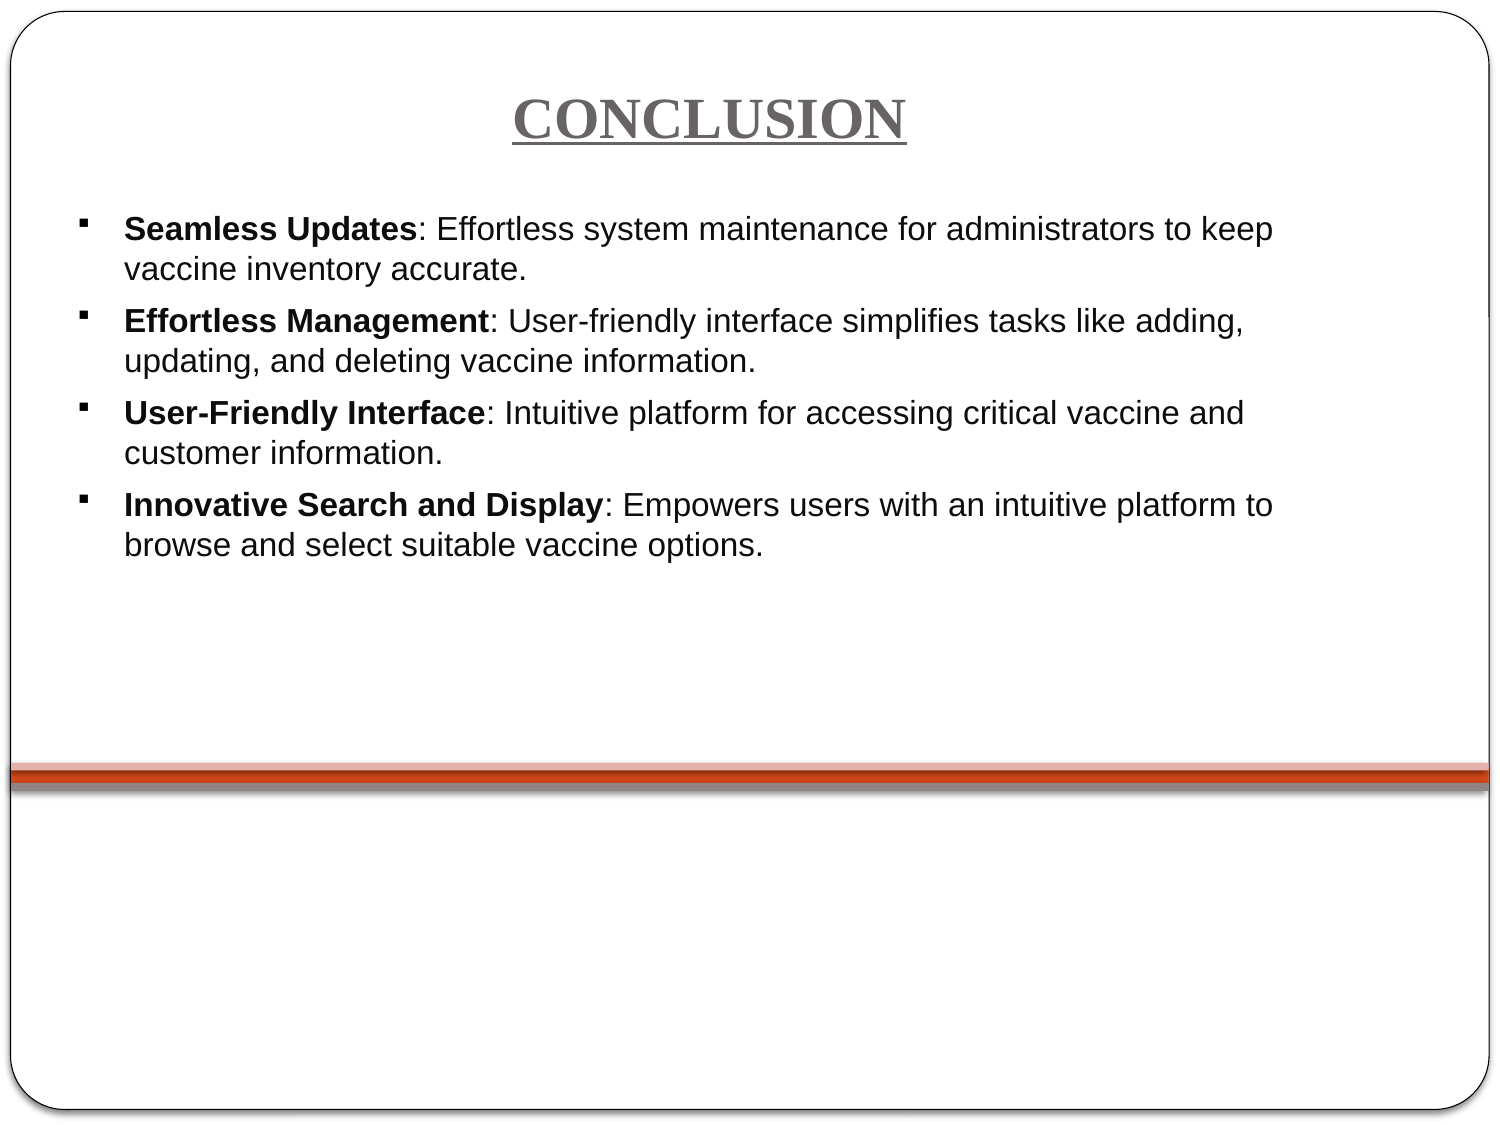

# CONCLUSION
Seamless Updates: Effortless system maintenance for administrators to keep vaccine inventory accurate.
Effortless Management: User-friendly interface simplifies tasks like adding, updating, and deleting vaccine information.
User-Friendly Interface: Intuitive platform for accessing critical vaccine and customer information.
Innovative Search and Display: Empowers users with an intuitive platform to browse and select suitable vaccine options.